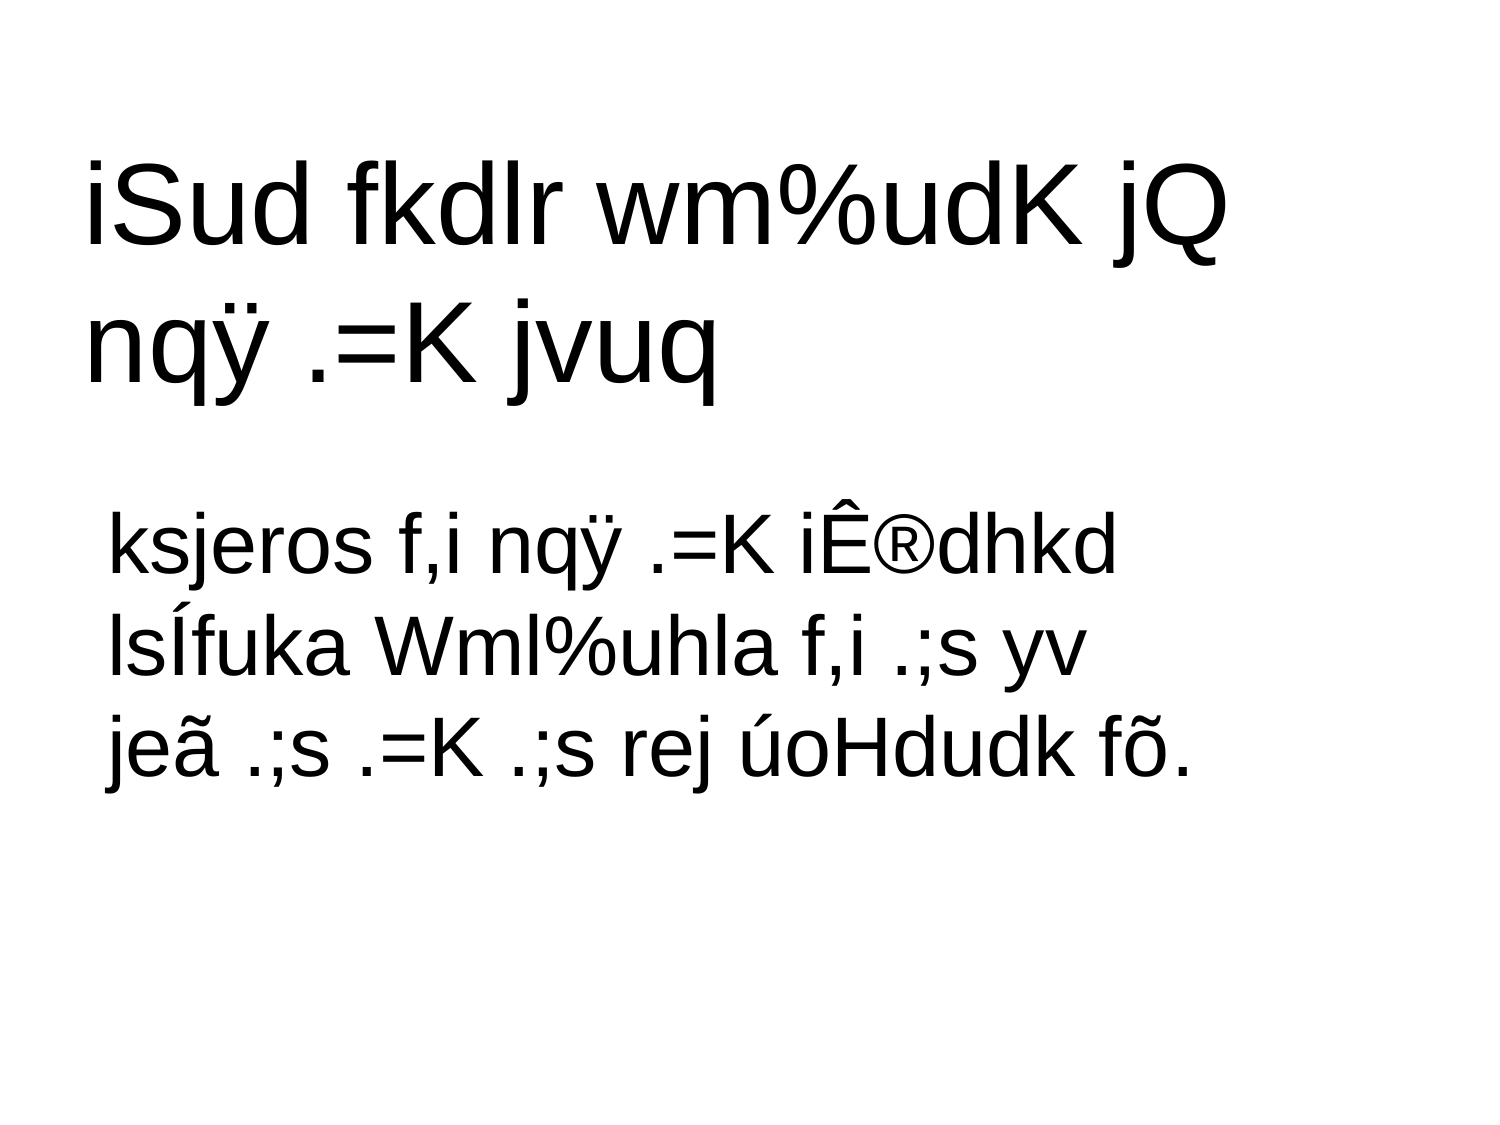

iSud fkdlr wm%udK jQ nqÿ .=K jvuq
ksjeros f,i nqÿ .=K iÊ®dhkd lsÍfuka Wml%uhla f,i .;s yv jeã .;s .=K .;s rej úoHdudk fõ.